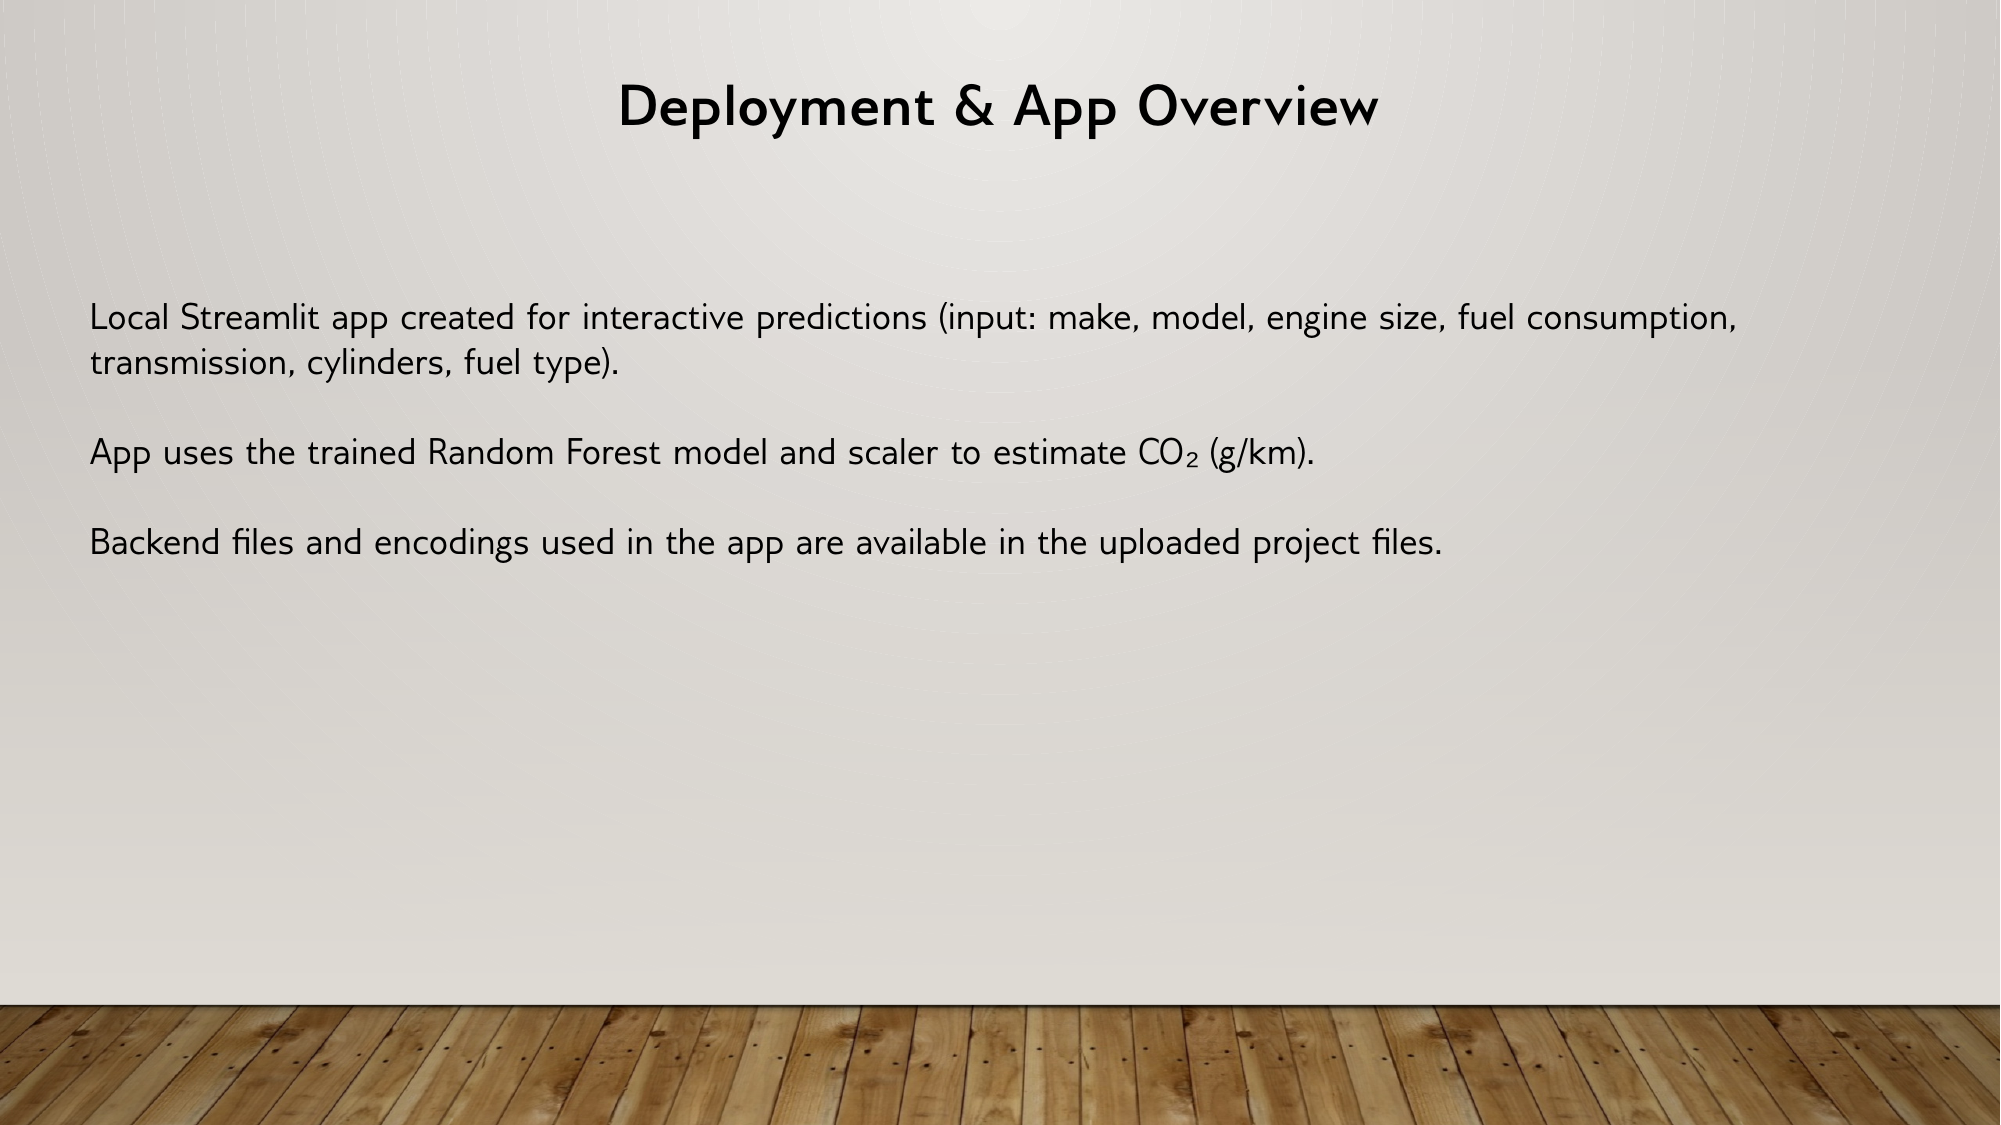

Deployment & App Overview

Local Streamlit app created for interactive predictions (input: make, model, engine size, fuel consumption, transmission, cylinders, fuel type).

App uses the trained Random Forest model and scaler to estimate CO₂ (g/km).

Backend files and encodings used in the app are available in the uploaded project files.